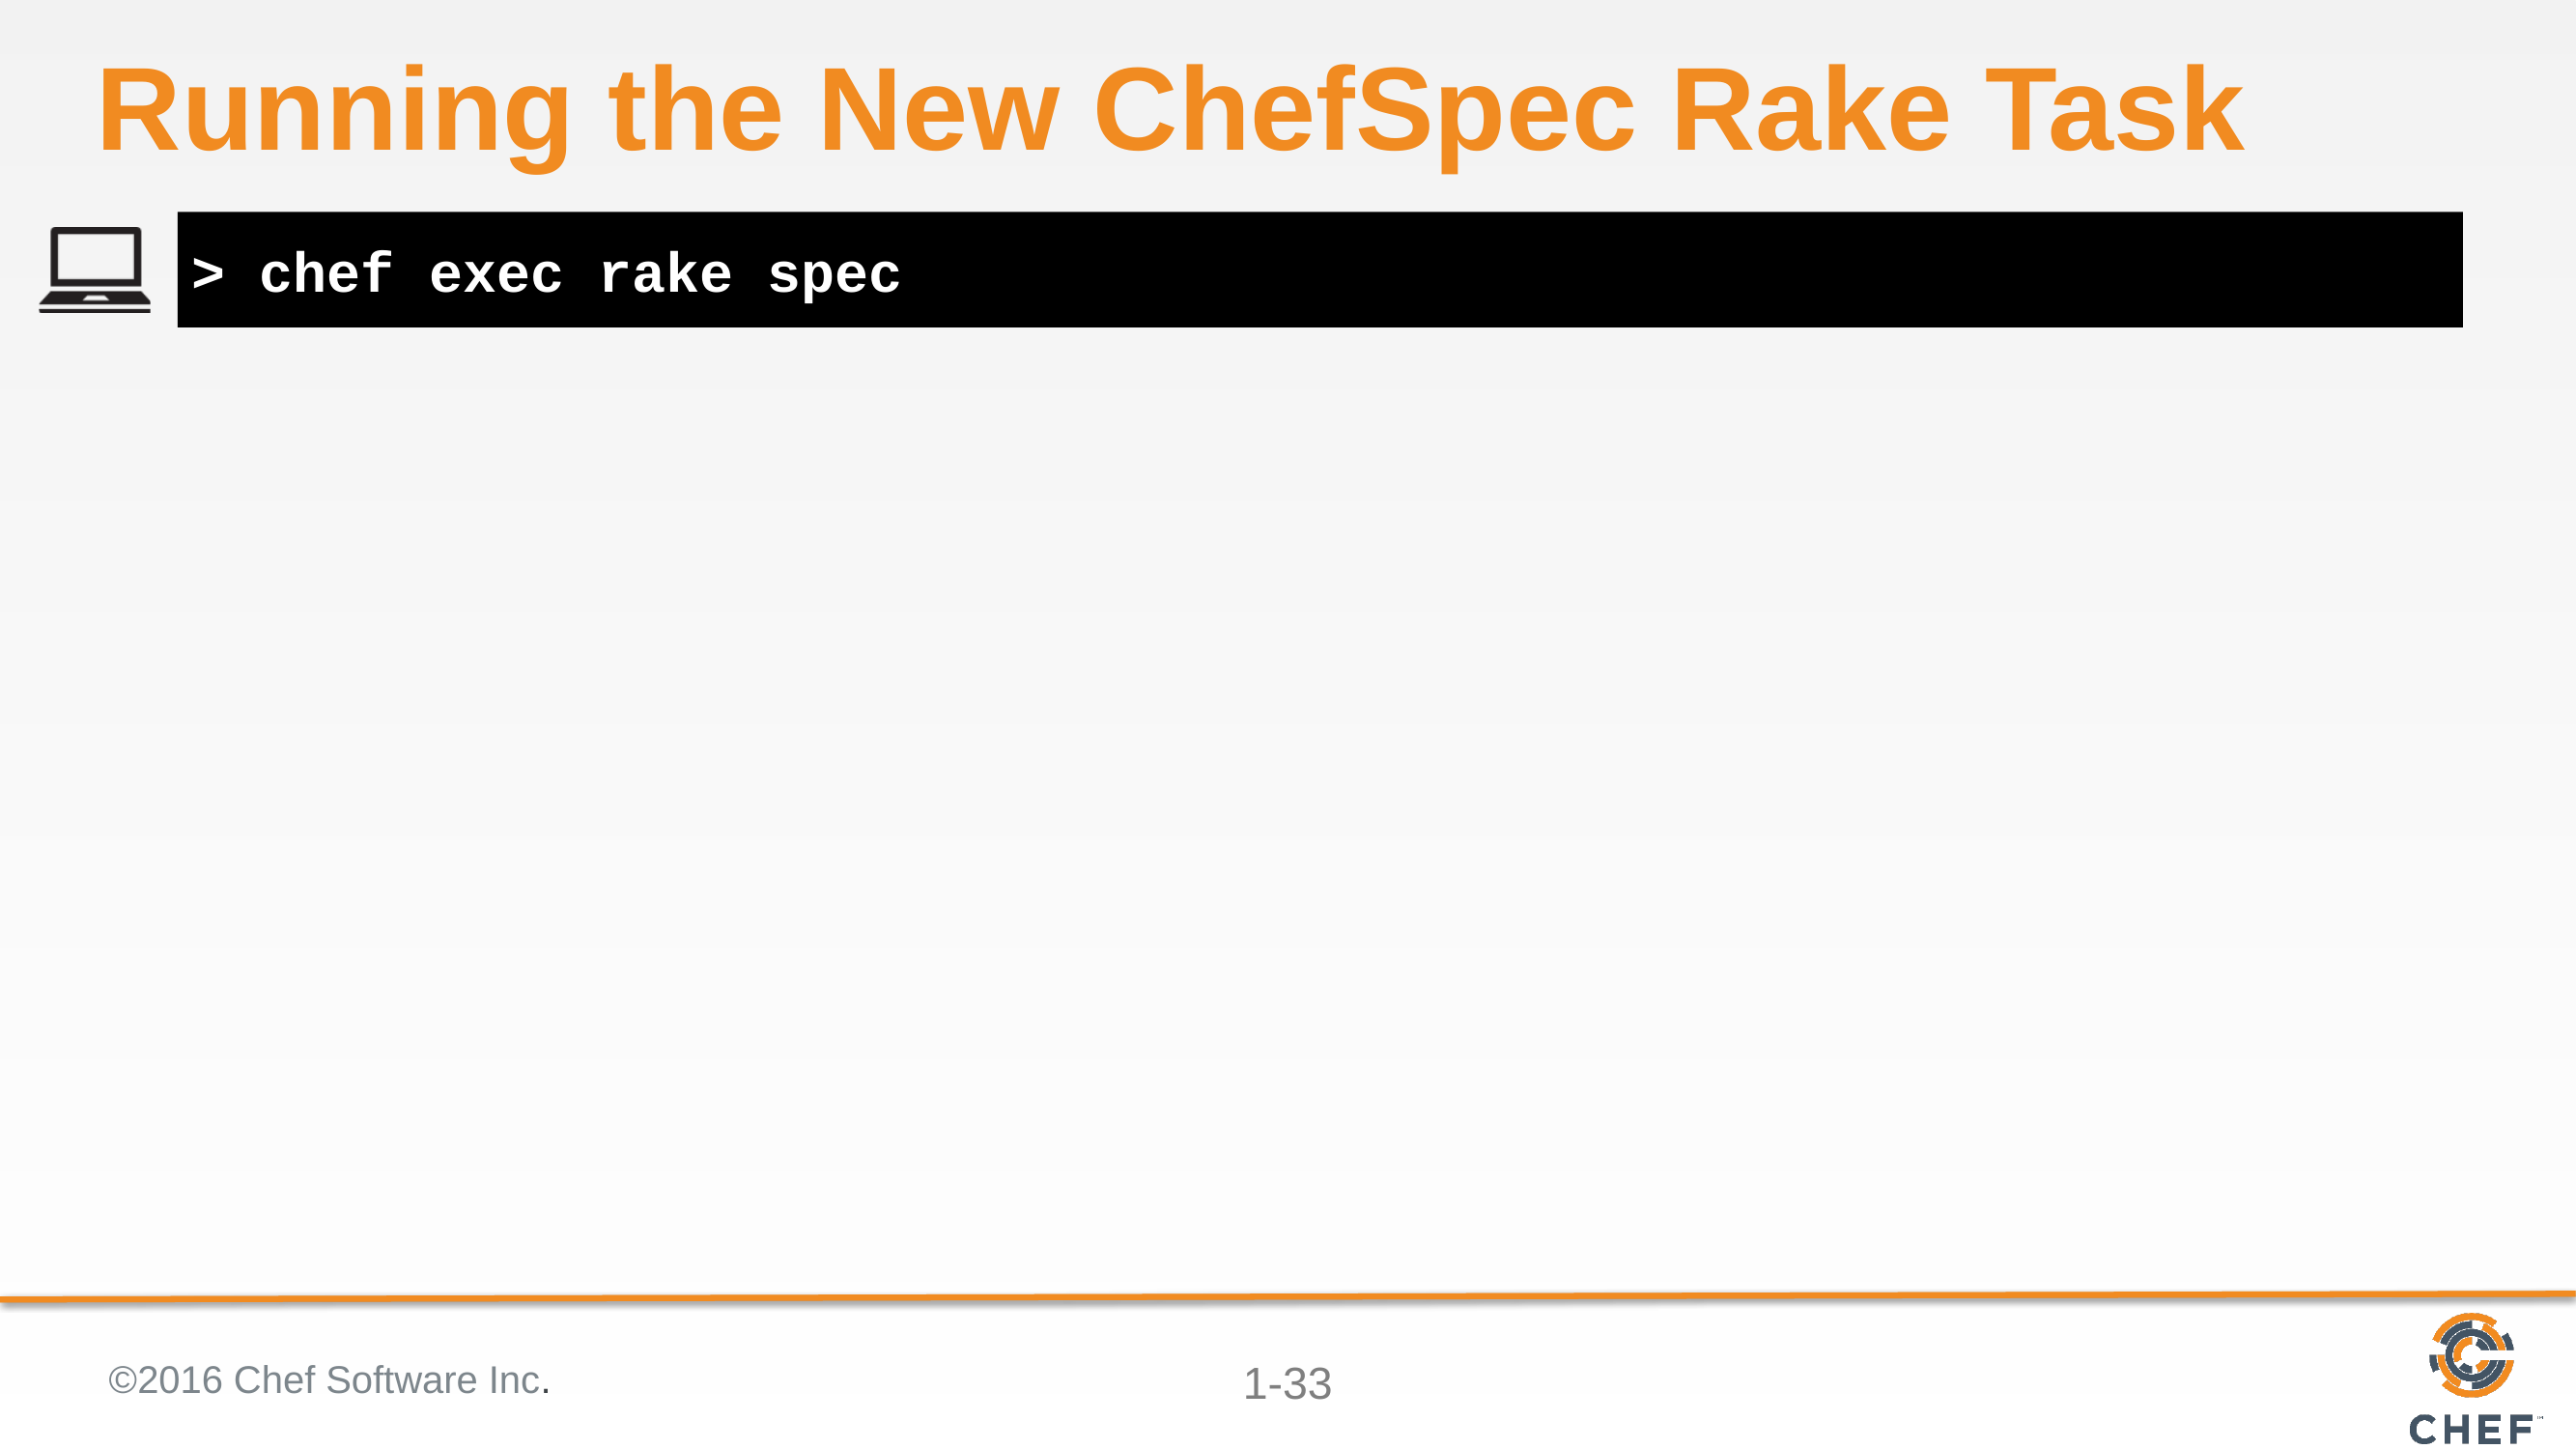

# Running the New ChefSpec Rake Task
> chef exec rake spec